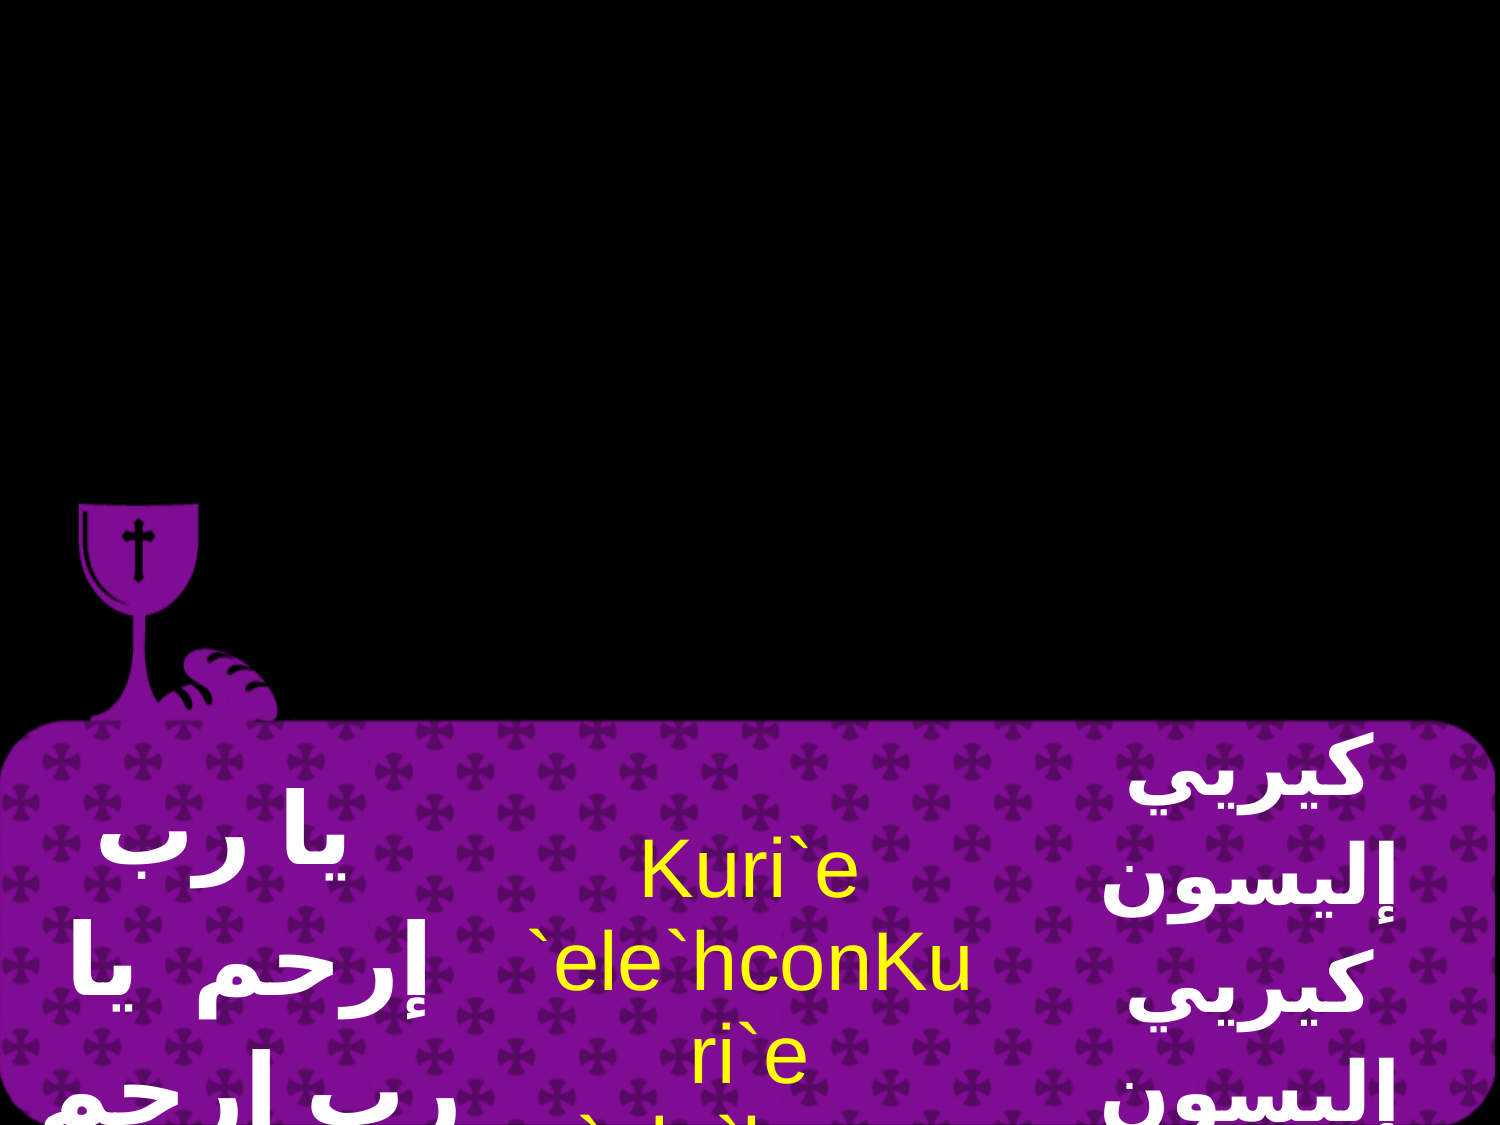

| يا رب إرحم يا رب إرحم بالحقيقة آمين | Kuri`e `ele`hconKuri`e `ele`hcon 'en oumeqmhi | كيريي إليسون كيريي إليسون خين أوميثمي آمين. |
| --- | --- | --- |